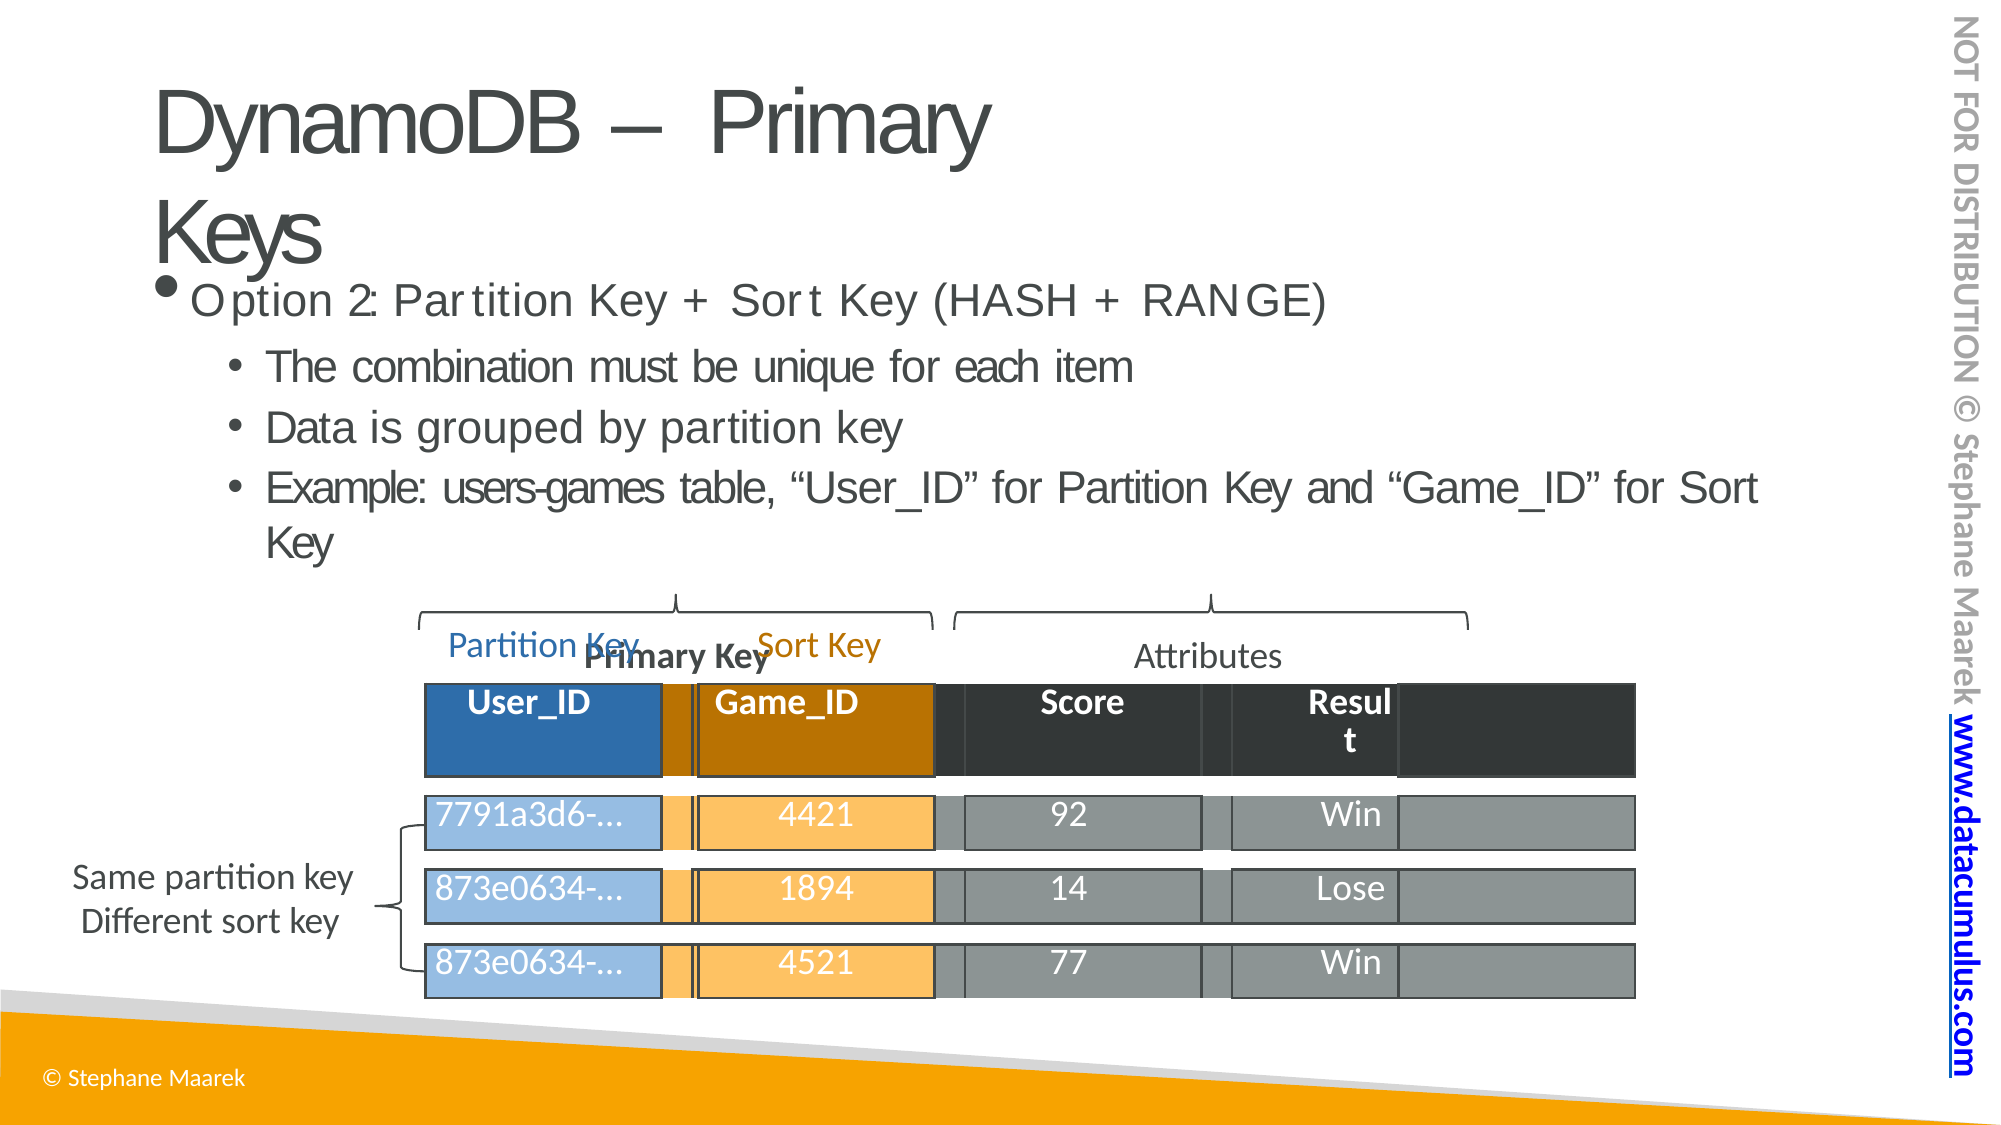

NOT FOR DISTRIBUTION © Stephane Maarek www.datacumulus.com
# DynamoDB – Primary Keys
Option 2: Partition Key + Sort Key (HASH + RANGE)
The combination must be unique for each item
Data is grouped by partition key
Example: users-games table, “User_ID” for Partition Key and “Game_ID” for Sort Key

Primary Key	Attributes

| Partition Key |  |  | Sort Key |  |  |  |  |  |
| --- | --- | --- | --- | --- | --- | --- | --- | --- |
| User\_ID |  |  | Game\_ID |  | Score |  | Result |  |
|  |  |  |  |  |  |  |  |  |
| 7791a3d6-… |  |  | 4421 |  | 92 |  | Win |  |
|  |  |  |  |  |  |  |  |  |
| 873e0634-… |  |  | 1894 |  | 14 |  | Lose |  |
|  |  |  |  |  |  |  |  |  |
| 873e0634-… |  |  | 4521 |  | 77 |  | Win |  |

Same partition key  Different sort key
© Stephane Maarek